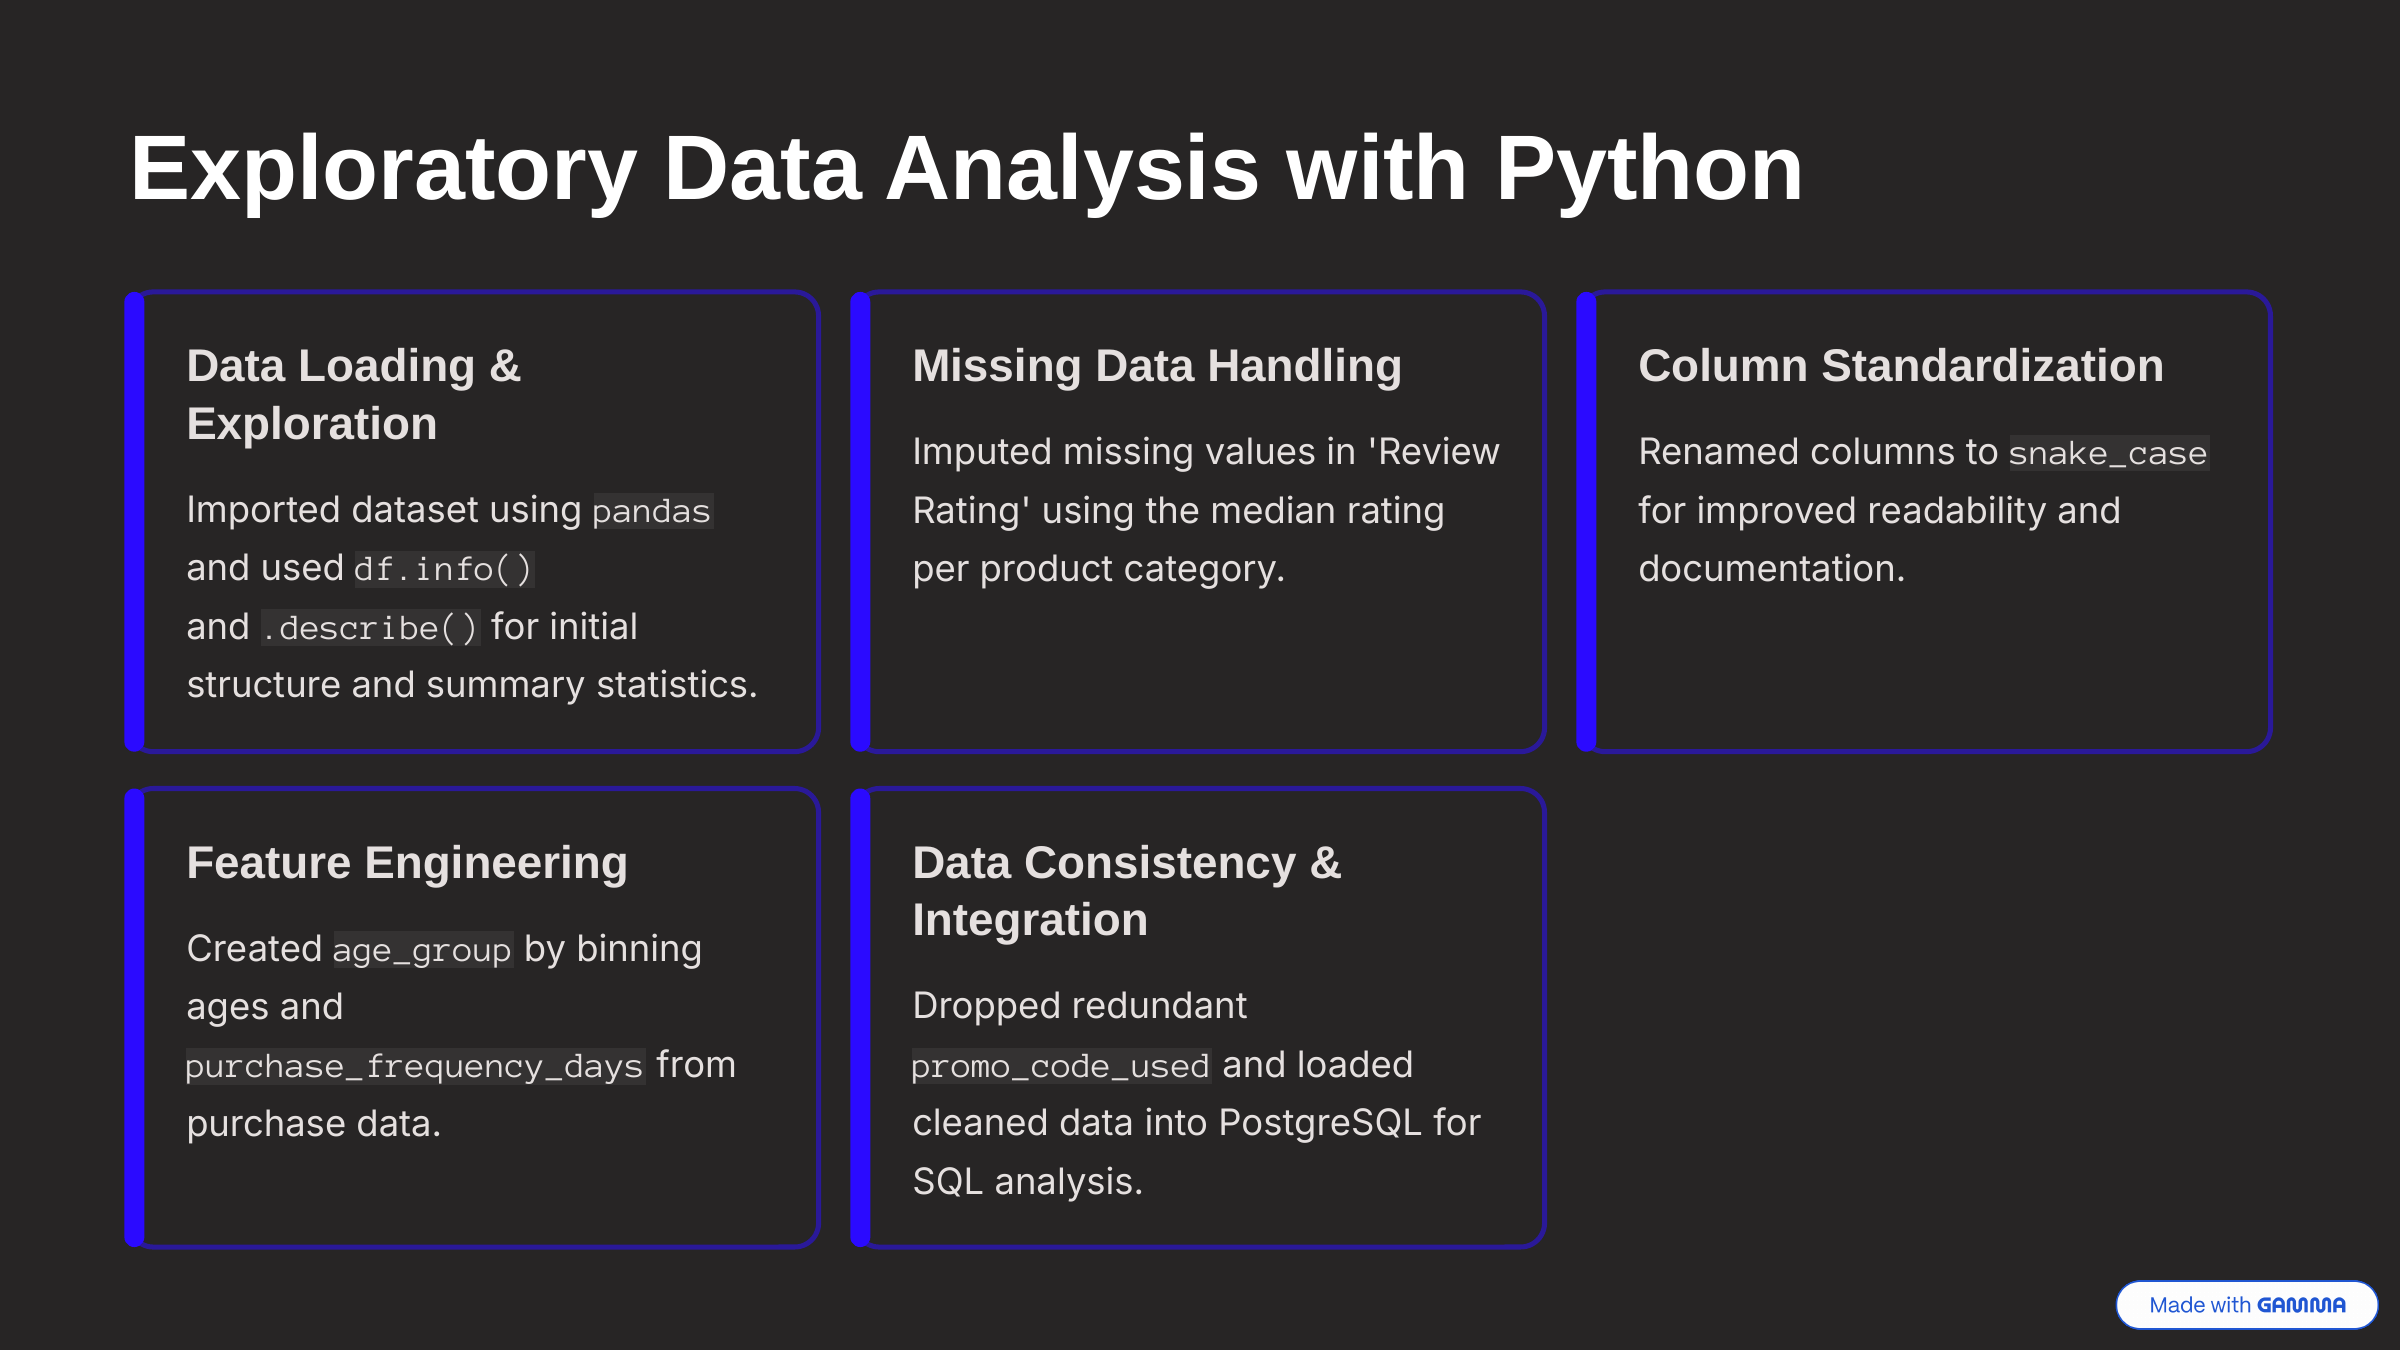

Exploratory Data Analysis with Python

Data Loading & Exploration
Missing Data Handling
Column Standardization
Imputed missing values in 'Review Rating' using the median rating per product category.
Renamed columns to snake_case for improved readability and documentation.
Imported dataset using pandas and used df.info() and .describe() for initial structure and summary statistics.

Feature Engineering
Data Consistency & Integration
Created age_group by binning ages and purchase_frequency_days from purchase data.
Dropped redundant promo_code_used and loaded cleaned data into PostgreSQL for SQL analysis.